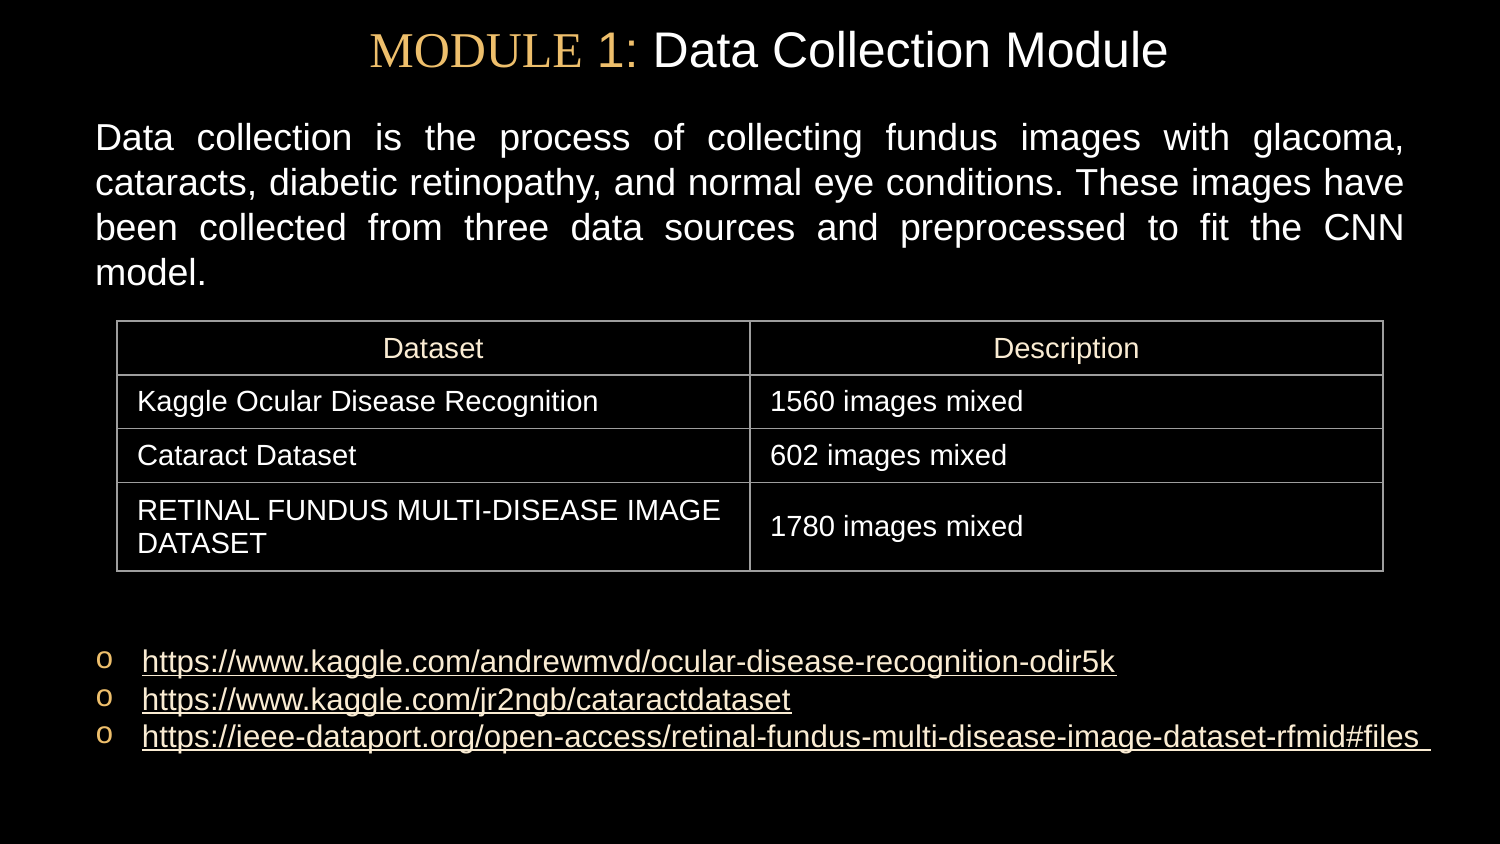

MODULE 1: Data Collection Module
Data collection is the process of collecting fundus images with glacoma, cataracts, diabetic retinopathy, and normal eye conditions. These images have been collected from three data sources and preprocessed to fit the CNN model.
| Dataset | Description |
| --- | --- |
| Kaggle Ocular Disease Recognition | 1560 images mixed |
| Cataract Dataset | 602 images mixed |
| RETINAL FUNDUS MULTI-DISEASE IMAGE DATASET | 1780 images mixed |
https://www.kaggle.com/andrewmvd/ocular-disease-recognition-odir5k
https://www.kaggle.com/jr2ngb/cataractdataset
https://ieee-dataport.org/open-access/retinal-fundus-multi-disease-image-dataset-rfmid#files